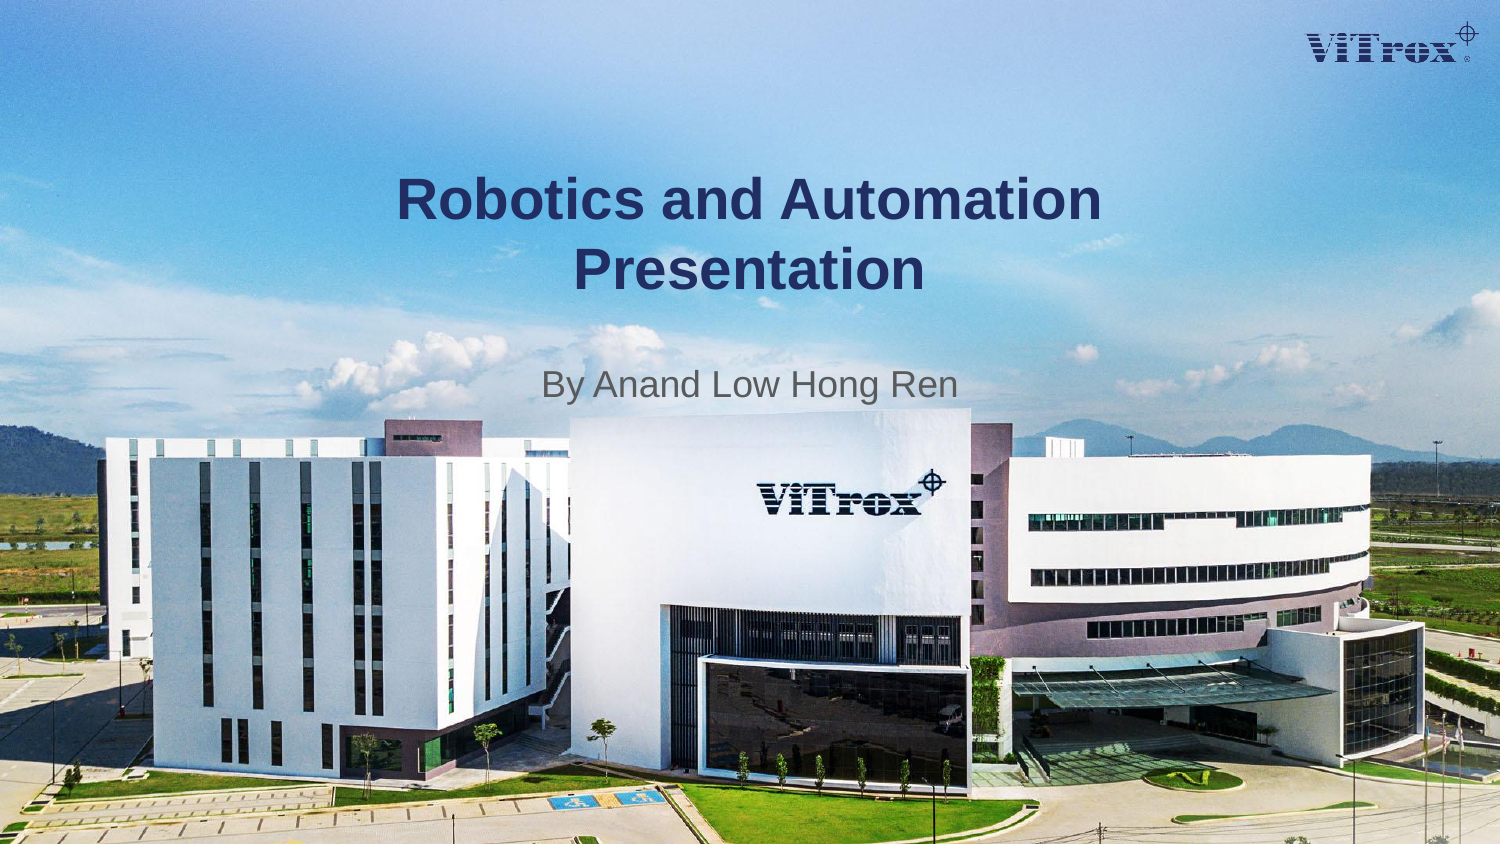

# Robotics and Automation Presentation
By Anand Low Hong Ren